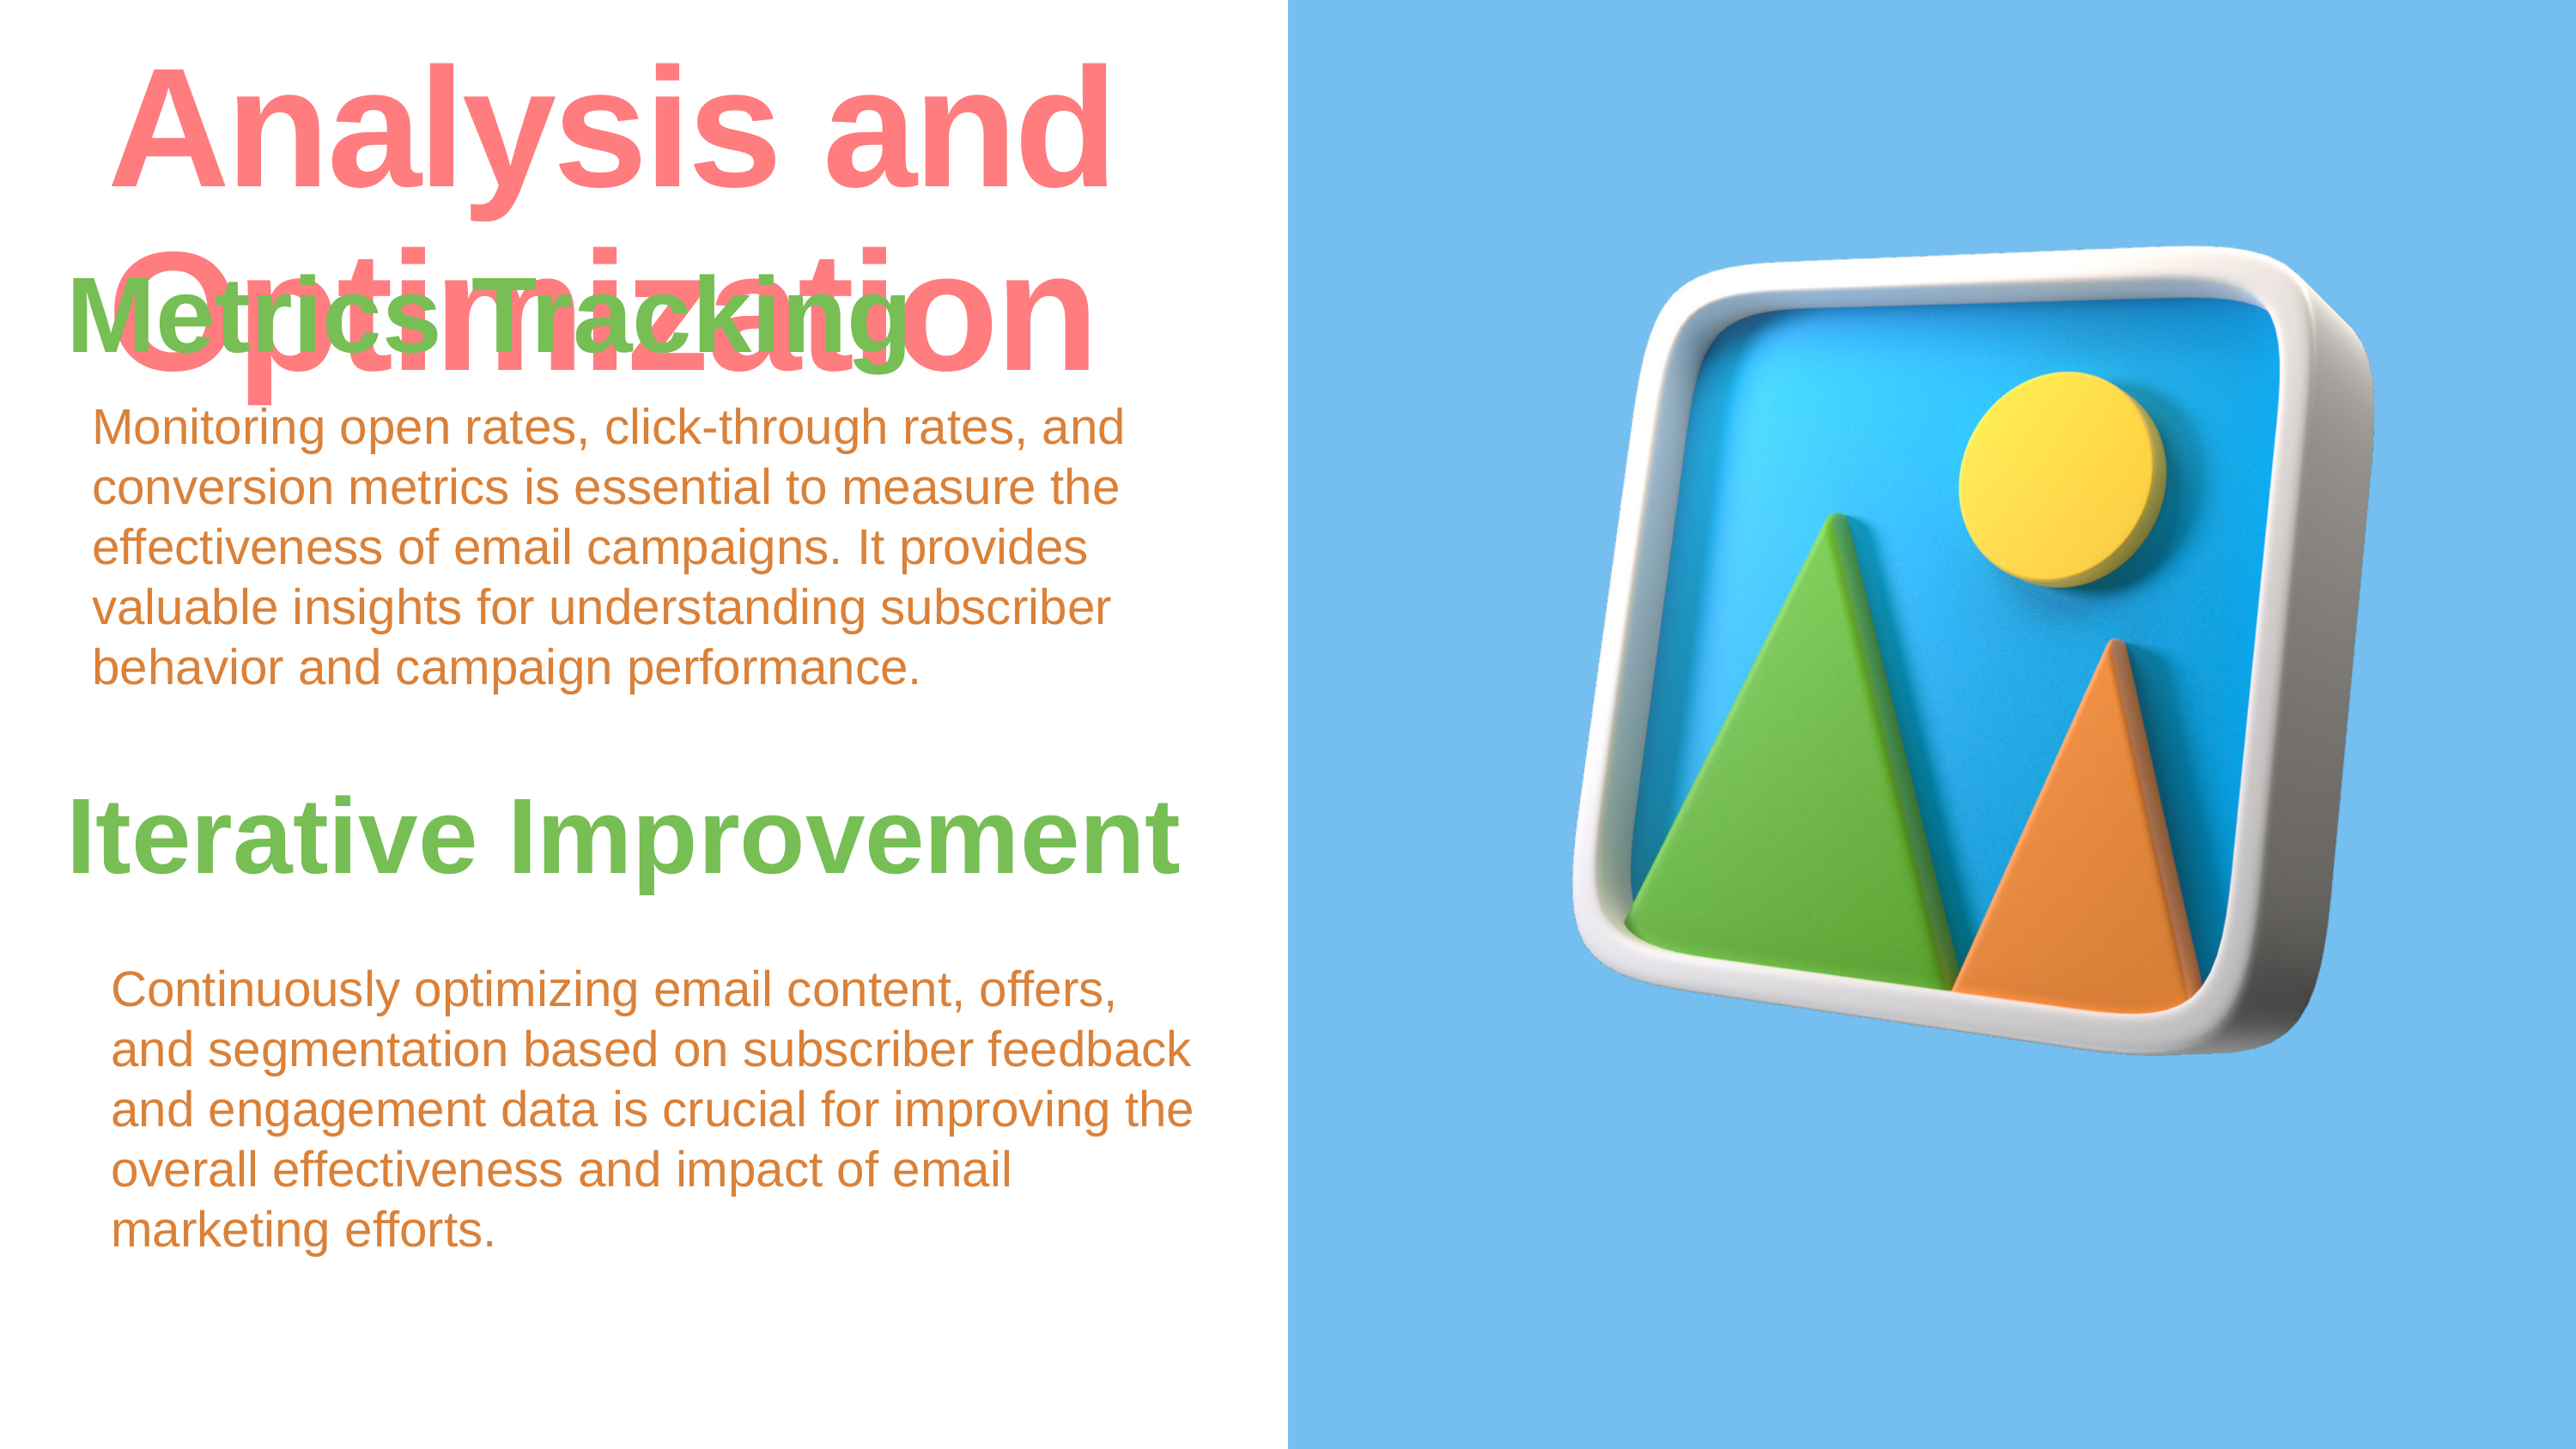

Analysis and Optimization
Metrics Tracking

Monitoring open rates, click-through rates, and conversion metrics is essential to measure the effectiveness of email campaigns. It provides valuable insights for understanding subscriber behavior and campaign performance.
Iterative Improvement
Continuously optimizing email content, offers, and segmentation based on subscriber feedback and engagement data is crucial for improving the overall effectiveness and impact of email marketing efforts.